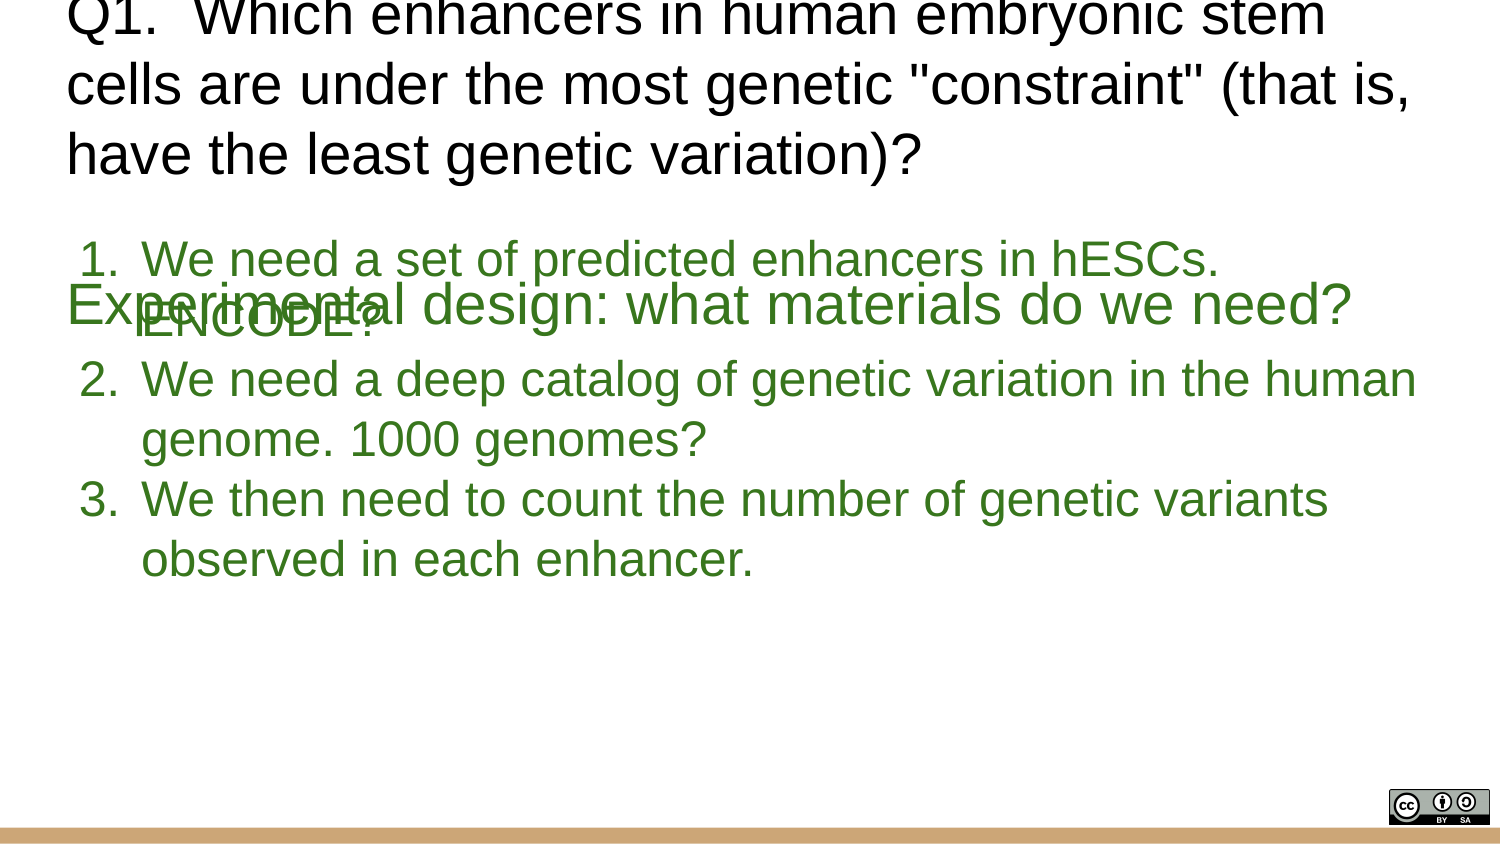

# Q1.  Which enhancers in human embryonic stem cells are under the most genetic "constraint" (that is, have the least genetic variation)?
Experimental design: what materials do we need?
We need a set of predicted enhancers in hESCs.  ENCODE?
We need a deep catalog of genetic variation in the human genome. 1000 genomes?
We then need to count the number of genetic variants observed in each enhancer.